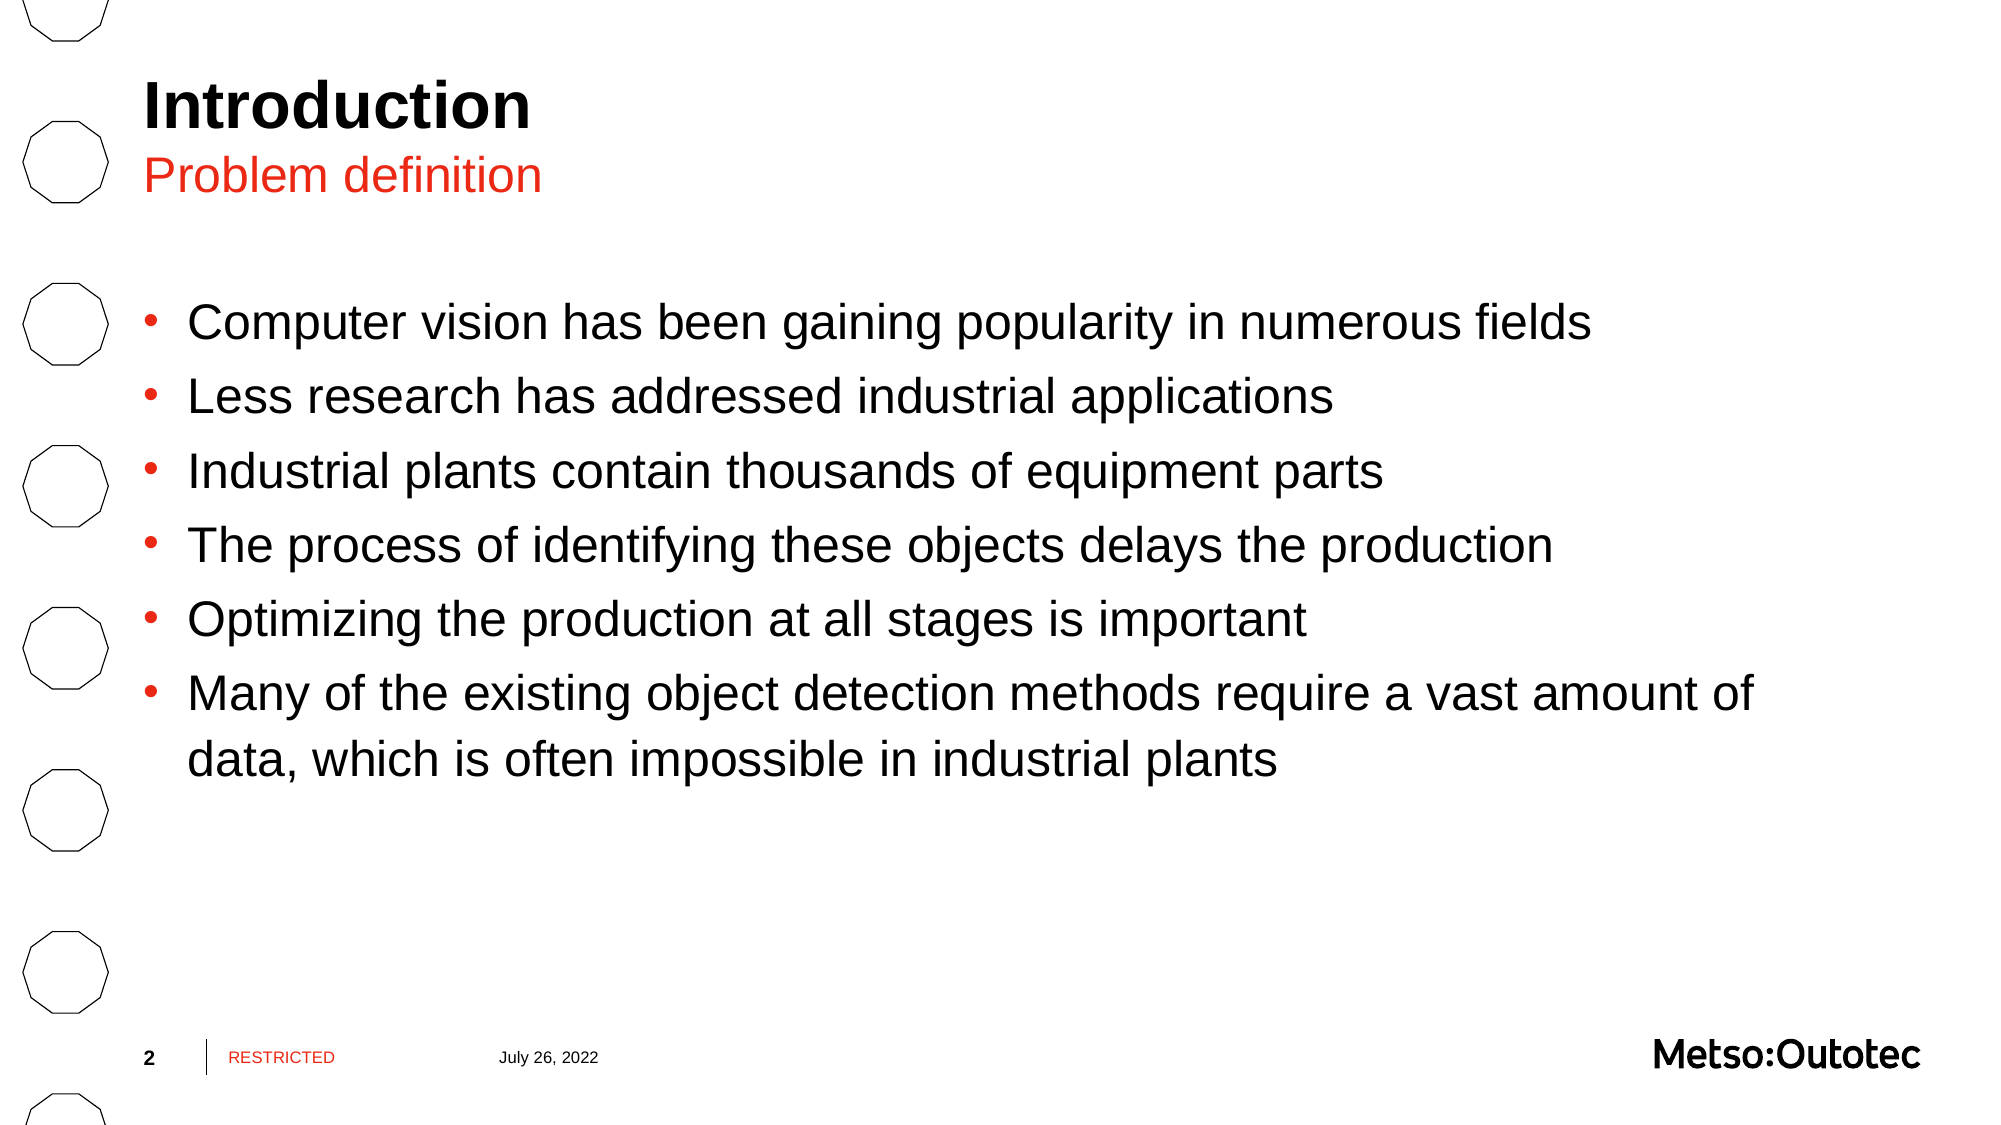

# Introduction
Problem definition
Computer vision has been gaining popularity in numerous fields
Less research has addressed industrial applications
Industrial plants contain thousands of equipment parts
The process of identifying these objects delays the production
Optimizing the production at all stages is important
Many of the existing object detection methods require a vast amount of data, which is often impossible in industrial plants

2
RESTRICTED
July 26, 2022